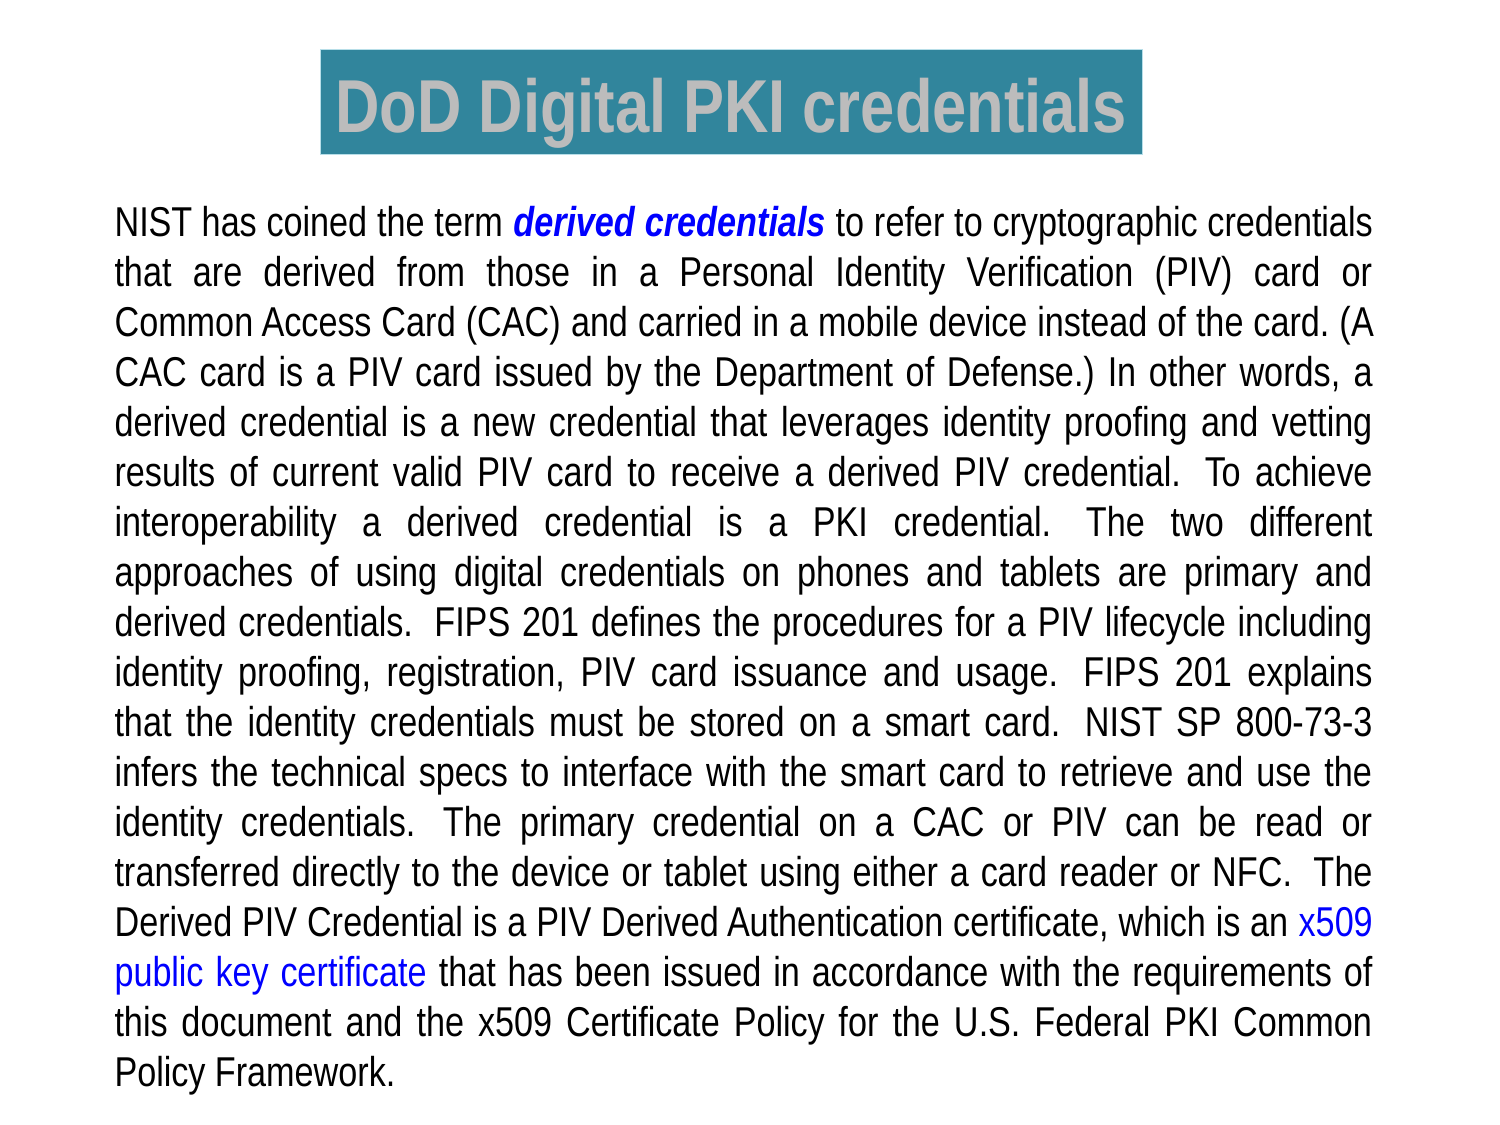

DoD Digital PKI credentials
NIST has coined the term derived credentials to refer to cryptographic credentials that are derived from those in a Personal Identity Verification (PIV) card or Common Access Card (CAC) and carried in a mobile device instead of the card. (A CAC card is a PIV card issued by the Department of Defense.) In other words, a derived credential is a new credential that leverages identity proofing and vetting results of current valid PIV card to receive a derived PIV credential.  To achieve interoperability a derived credential is a PKI credential.  The two different approaches of using digital credentials on phones and tablets are primary and derived credentials.  FIPS 201 defines the procedures for a PIV lifecycle including identity proofing, registration, PIV card issuance and usage.  FIPS 201 explains that the identity credentials must be stored on a smart card.  NIST SP 800-73-3 infers the technical specs to interface with the smart card to retrieve and use the identity credentials.  The primary credential on a CAC or PIV can be read or transferred directly to the device or tablet using either a card reader or NFC.  The Derived PIV Credential is a PIV Derived Authentication certificate, which is an x509 public key certificate that has been issued in accordance with the requirements of this document and the x509 Certificate Policy for the U.S. Federal PKI Common Policy Framework.